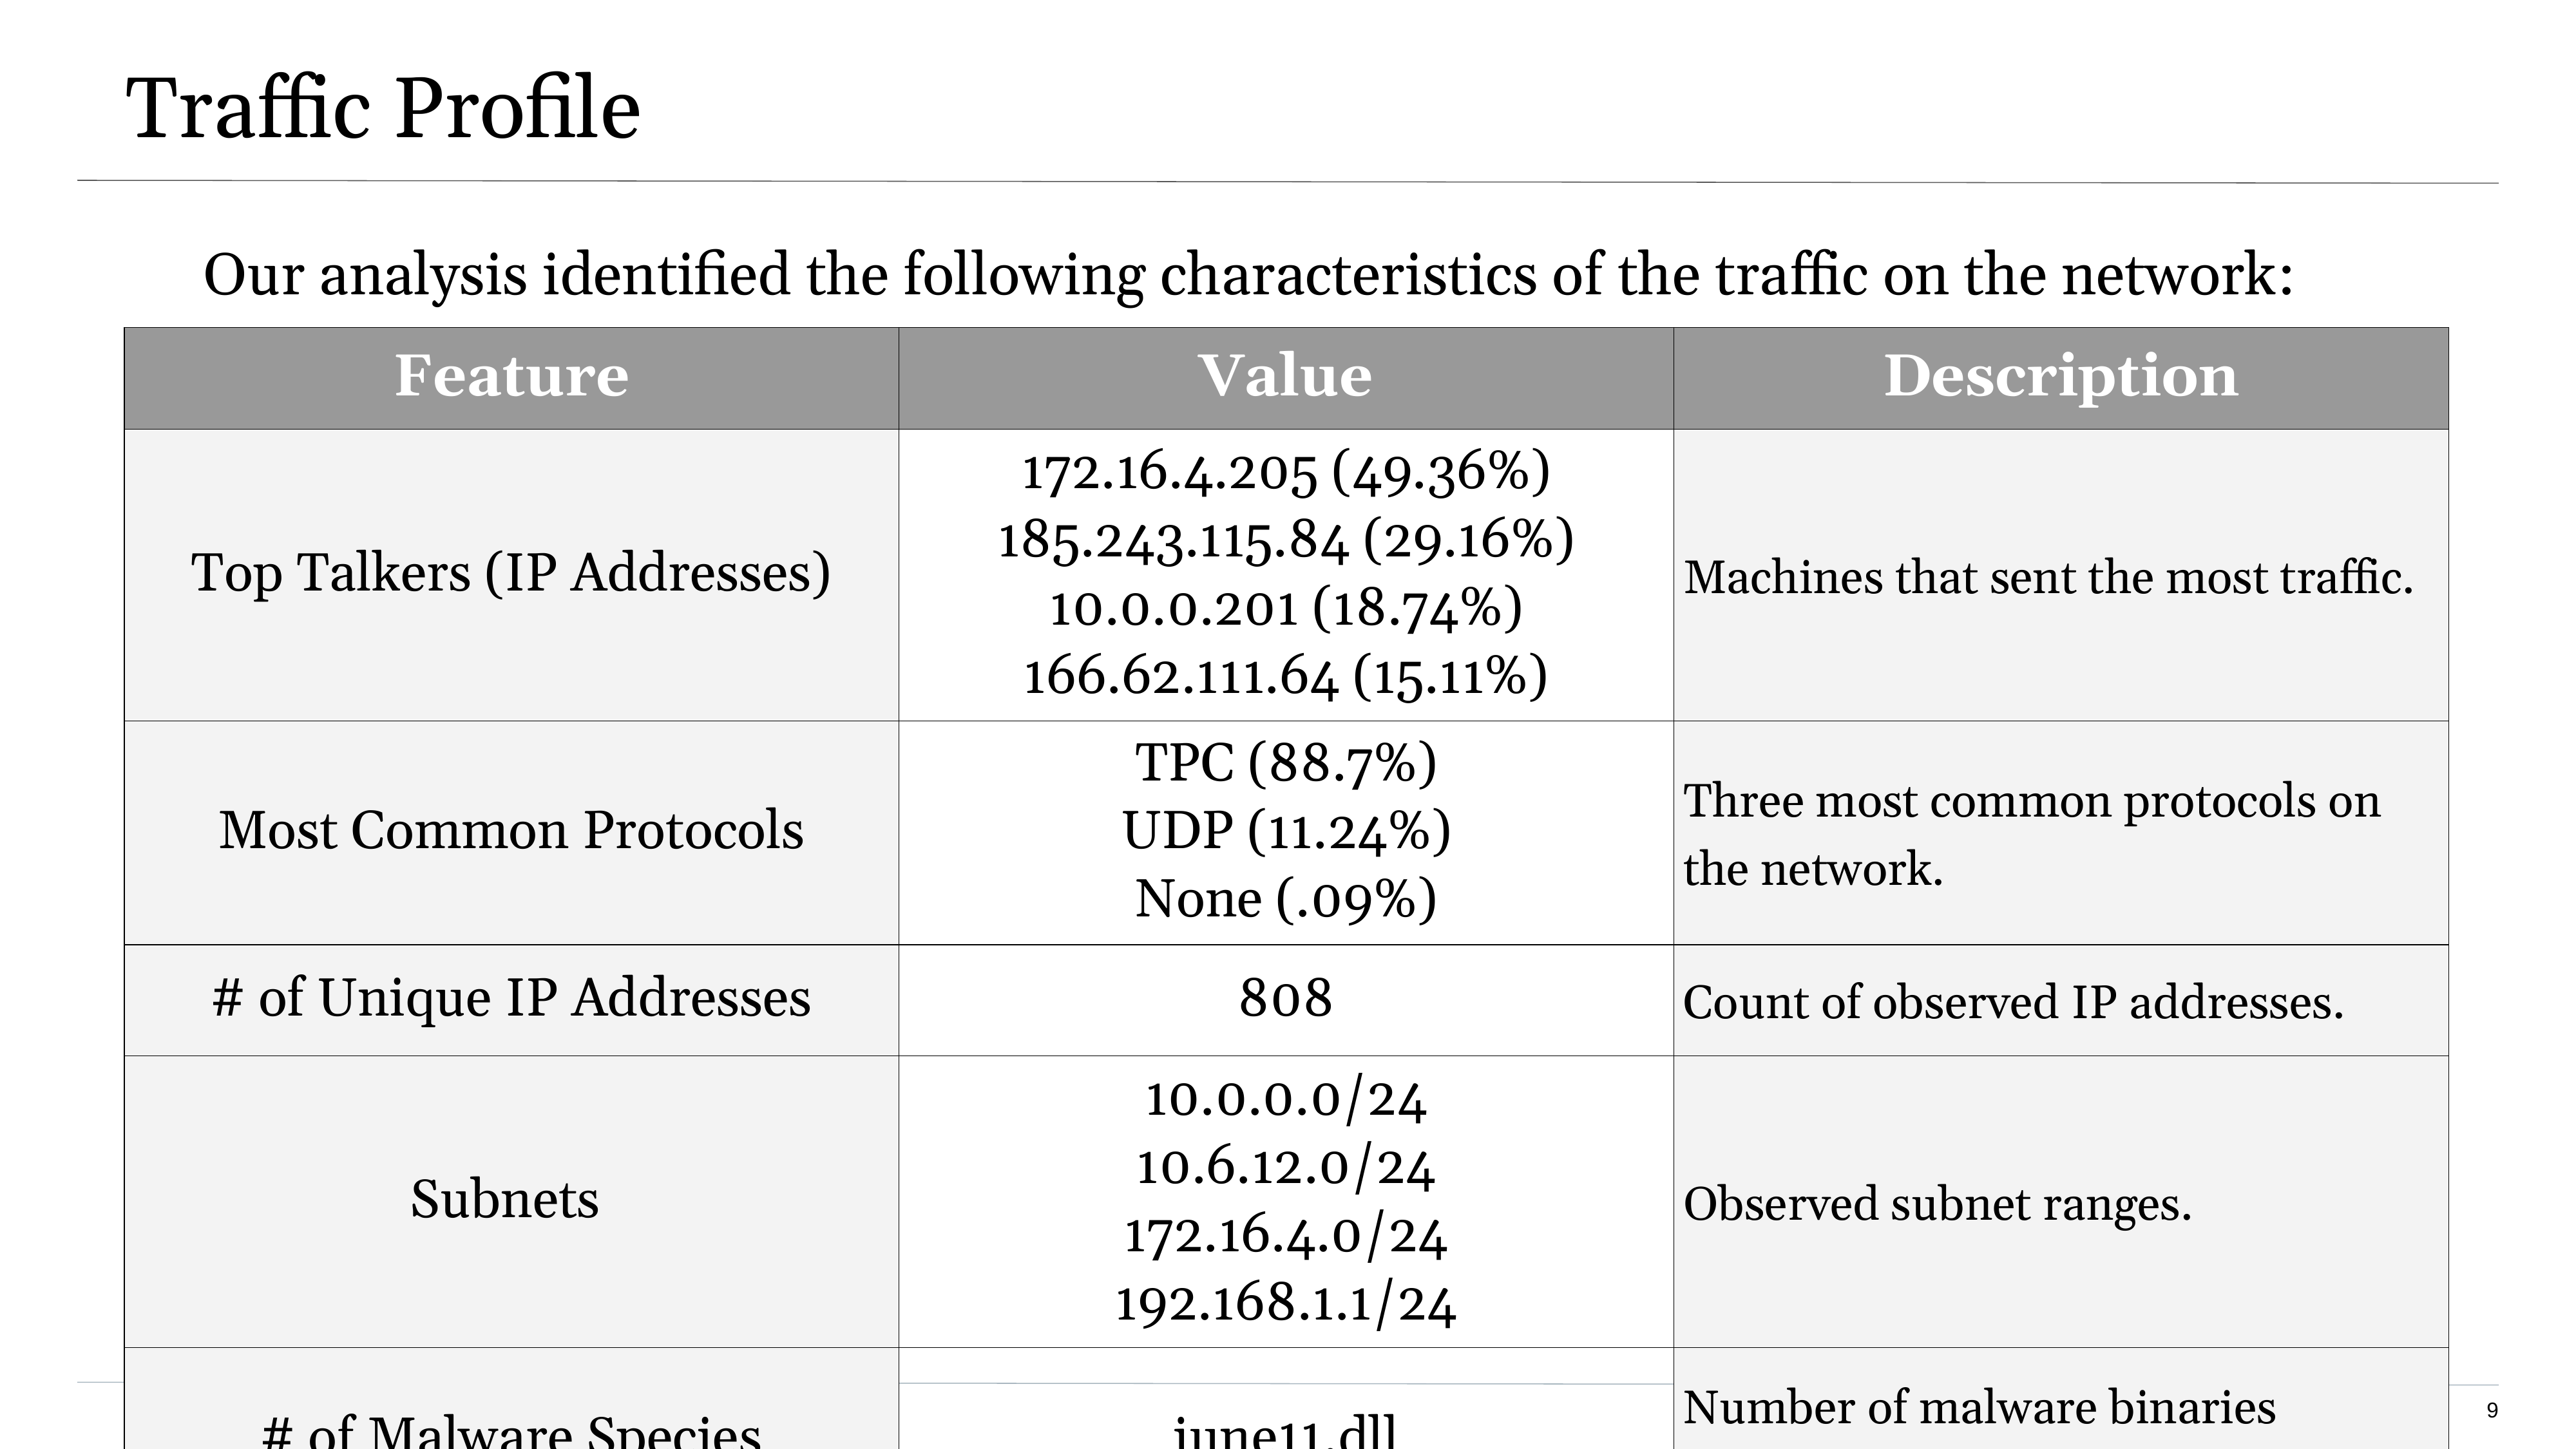

# Traffic Profile
Our analysis identified the following characteristics of the traffic on the network:
| Feature | Value | Description |
| --- | --- | --- |
| Top Talkers (IP Addresses) | 172.16.4.205 (49.36%) 185.243.115.84 (29.16%) 10.0.0.201 (18.74%) 166.62.111.64 (15.11%) | Machines that sent the most traffic. |
| Most Common Protocols | TPC (88.7%) UDP (11.24%) None (.09%) | Three most common protocols on the network. |
| # of Unique IP Addresses | 808 | Count of observed IP addresses. |
| Subnets | 10.0.0.0/24 10.6.12.0/24 172.16.4.0/24 192.168.1.1/24 | Observed subnet ranges. |
| # of Malware Species | june11.dll | Number of malware binaries identified in traffic. |
9